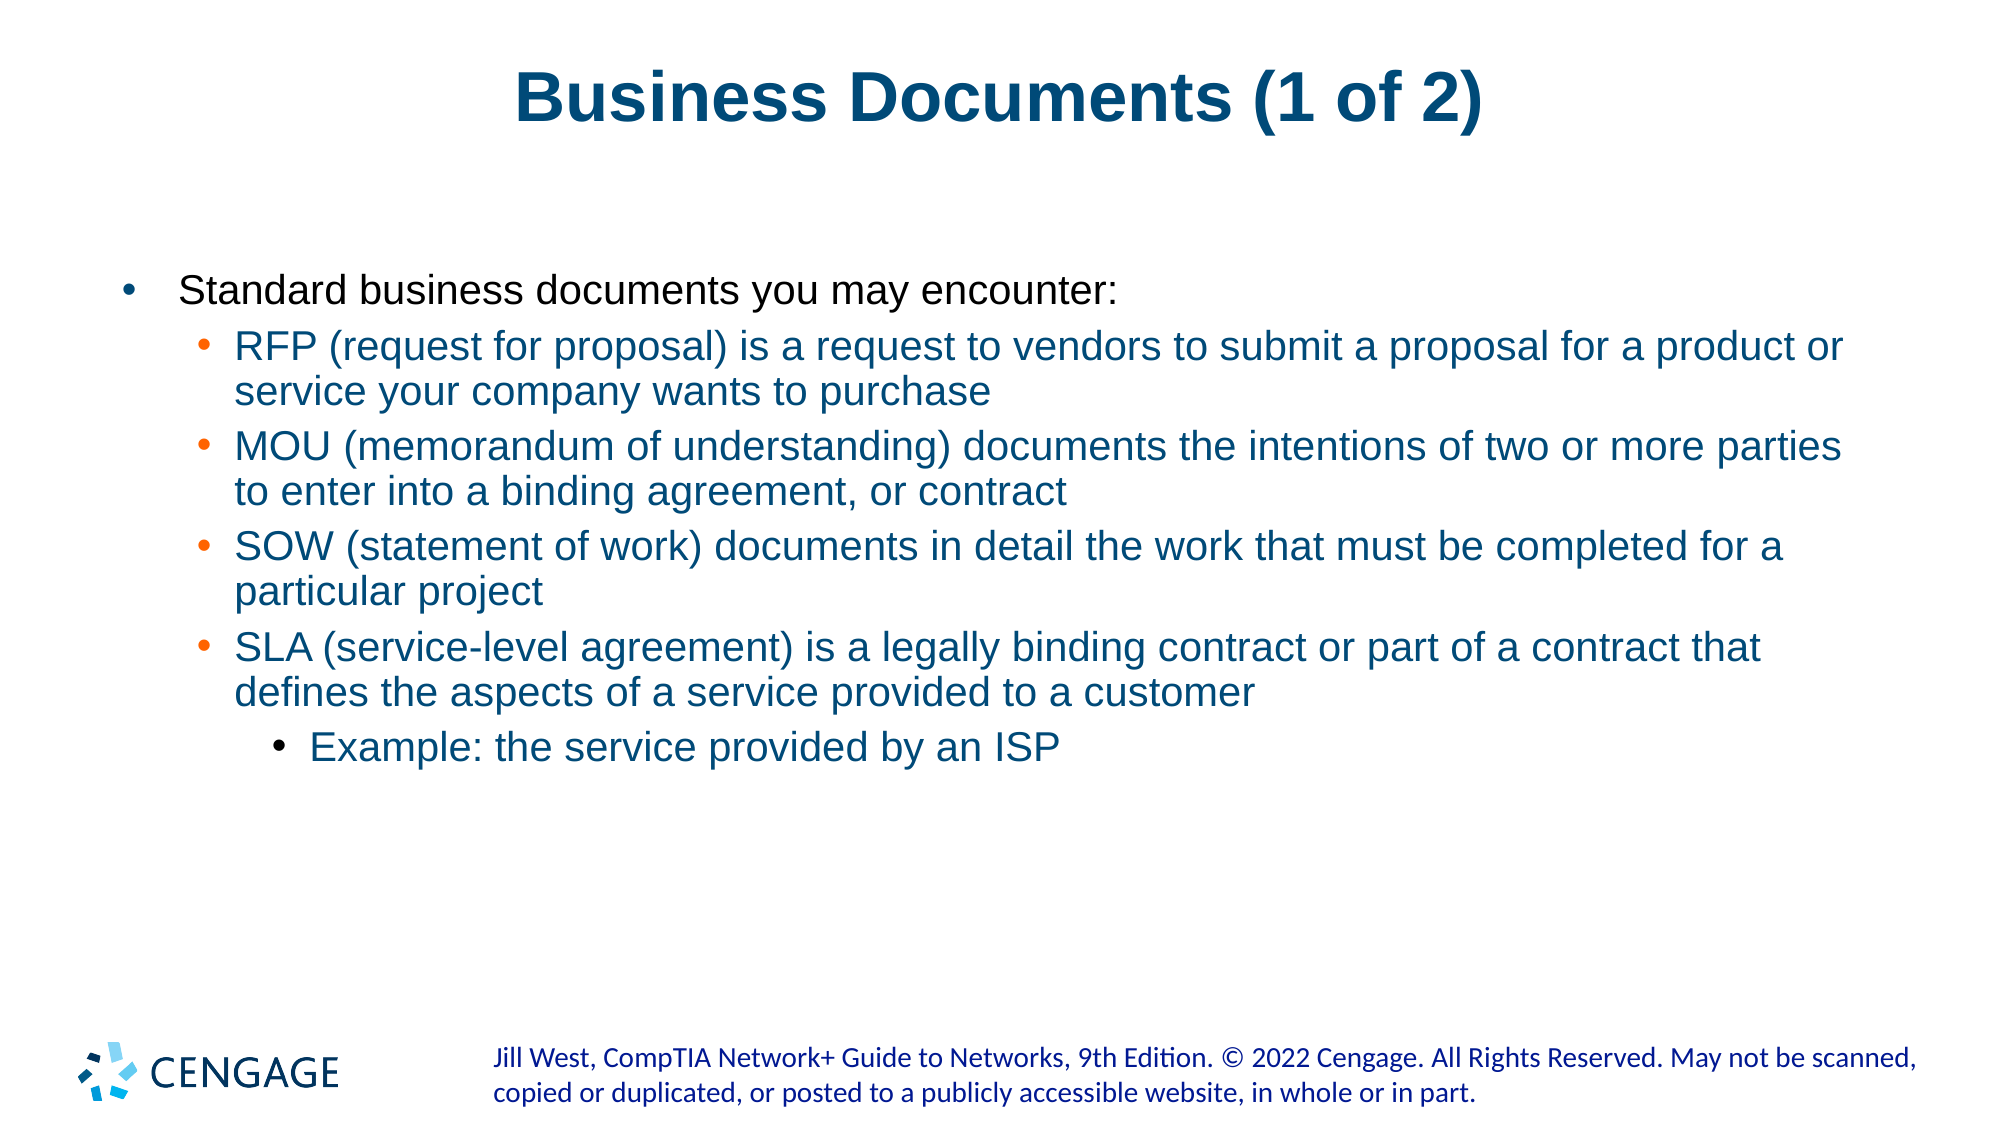

# Business Documents (1 of 2)
Standard business documents you may encounter:
RFP (request for proposal) is a request to vendors to submit a proposal for a product or service your company wants to purchase
MOU (memorandum of understanding) documents the intentions of two or more parties to enter into a binding agreement, or contract
SOW (statement of work) documents in detail the work that must be completed for a particular project
SLA (service-level agreement) is a legally binding contract or part of a contract that defines the aspects of a service provided to a customer
Example: the service provided by an ISP